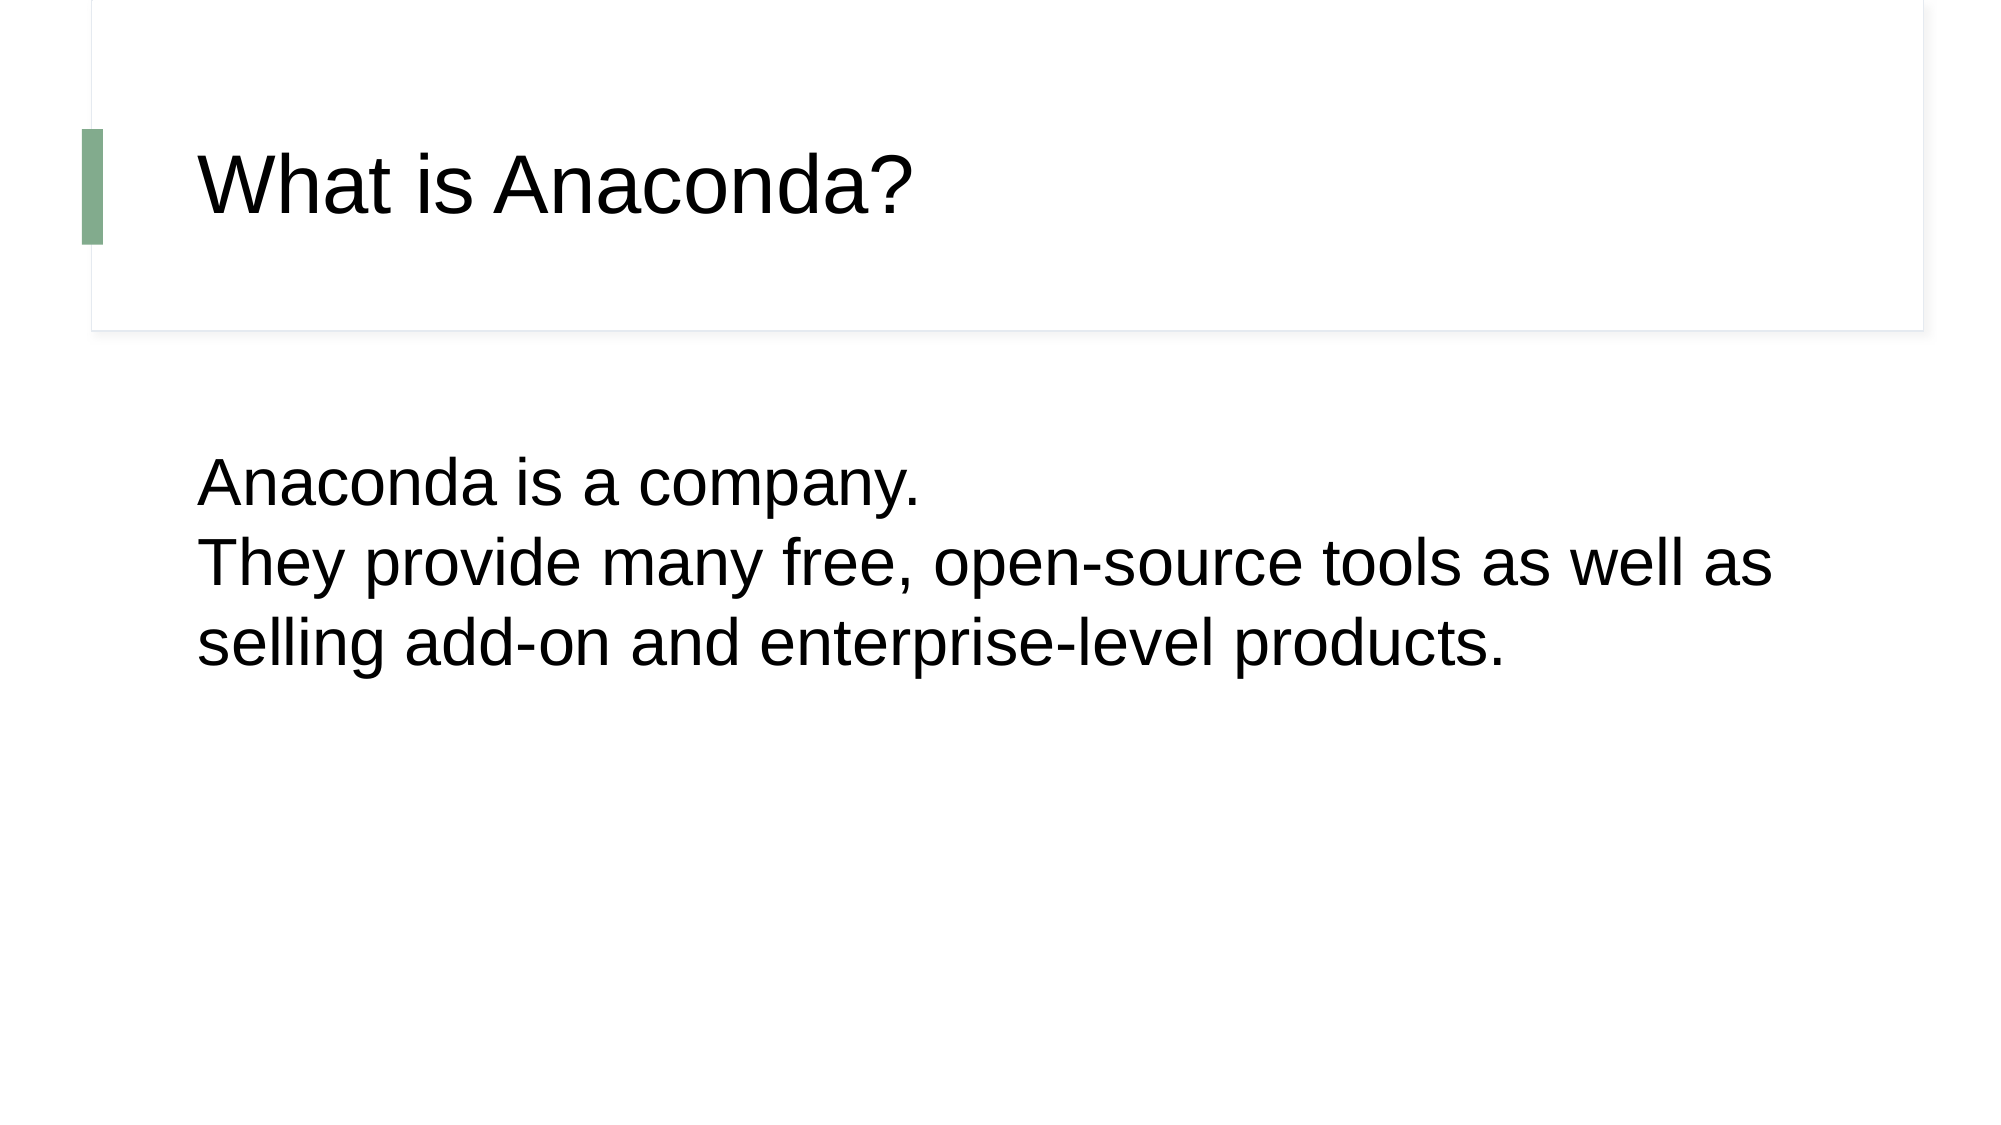

# What is Anaconda?
Anaconda is a company.
They provide many free, open-source tools as well as selling add-on and enterprise-level products.